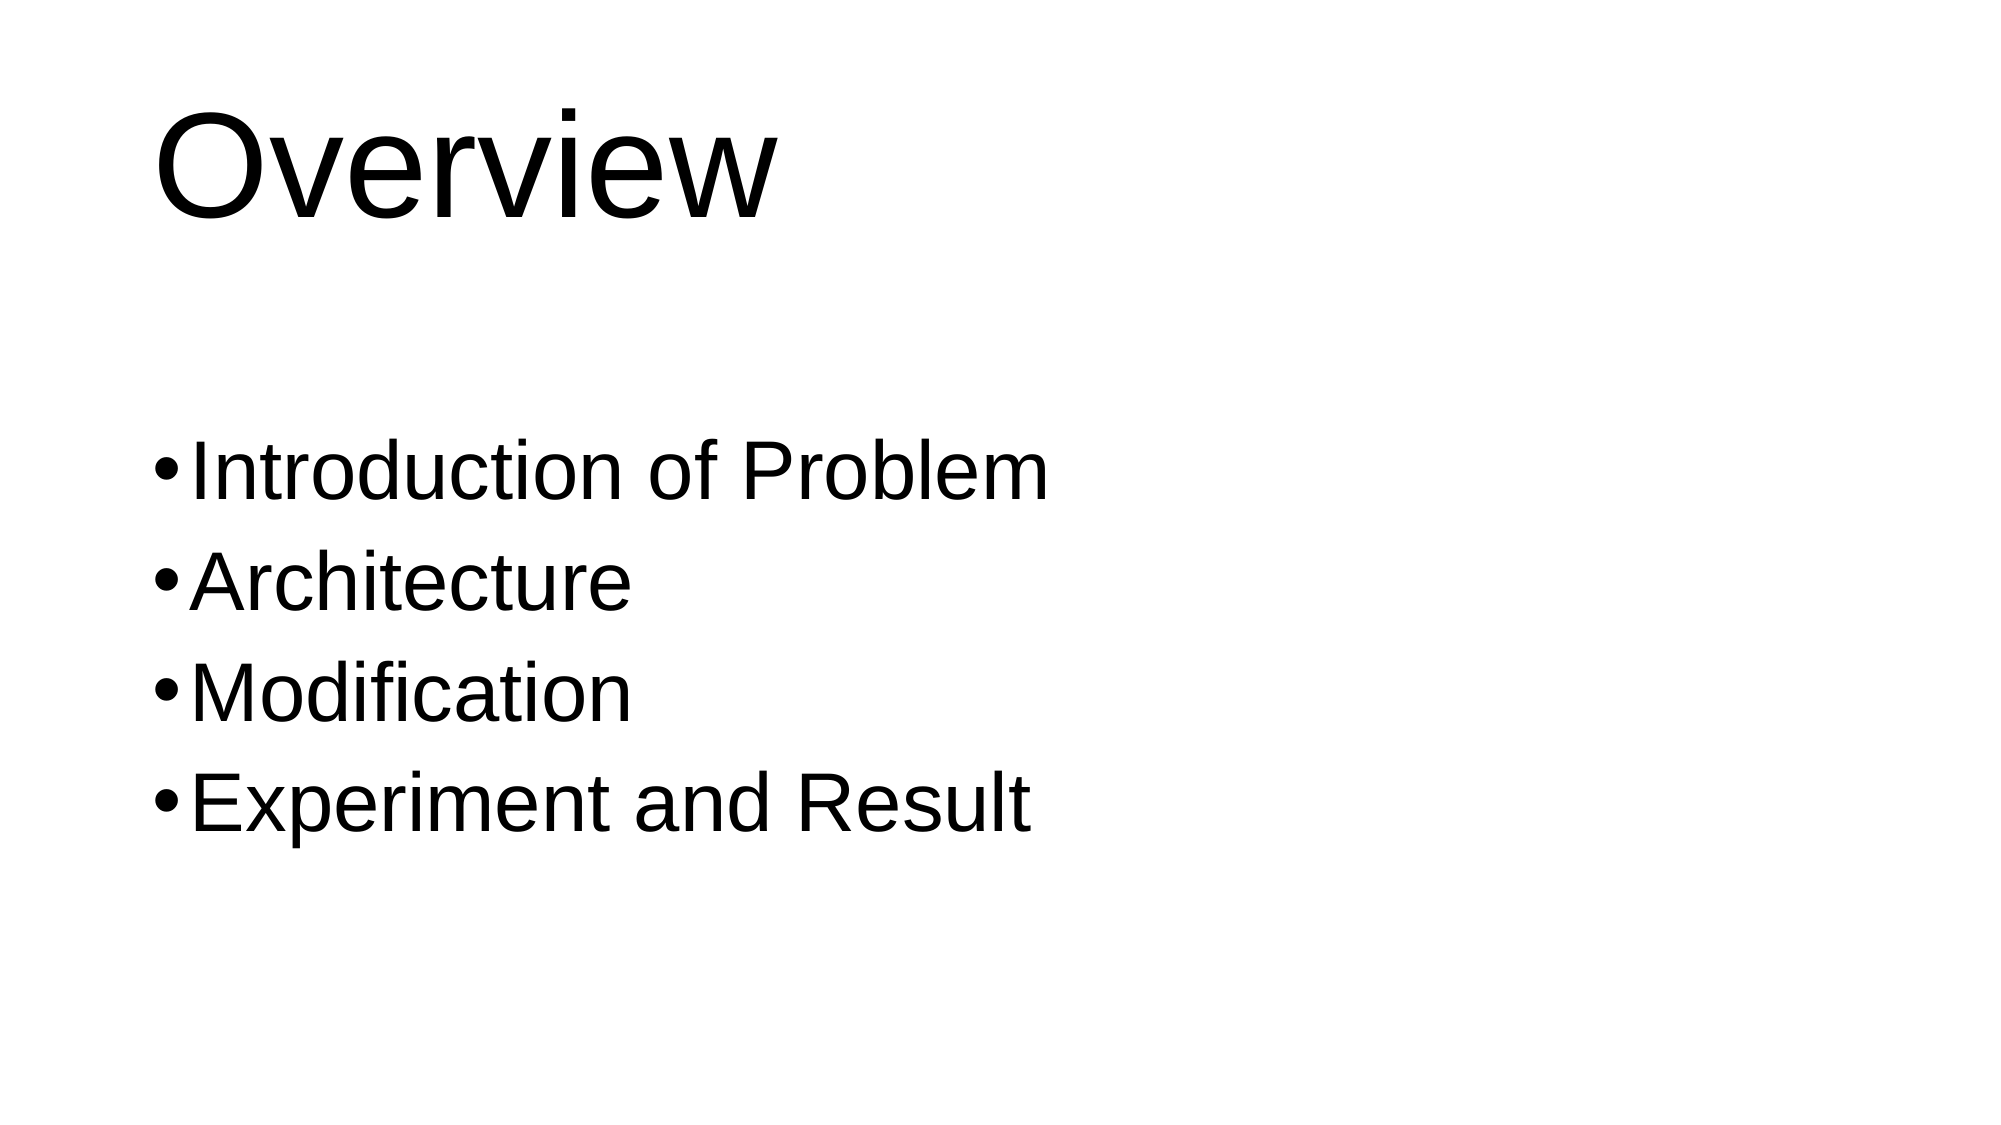

# Overview

Introduction of Problem
Architecture
Modification
Experiment and Result